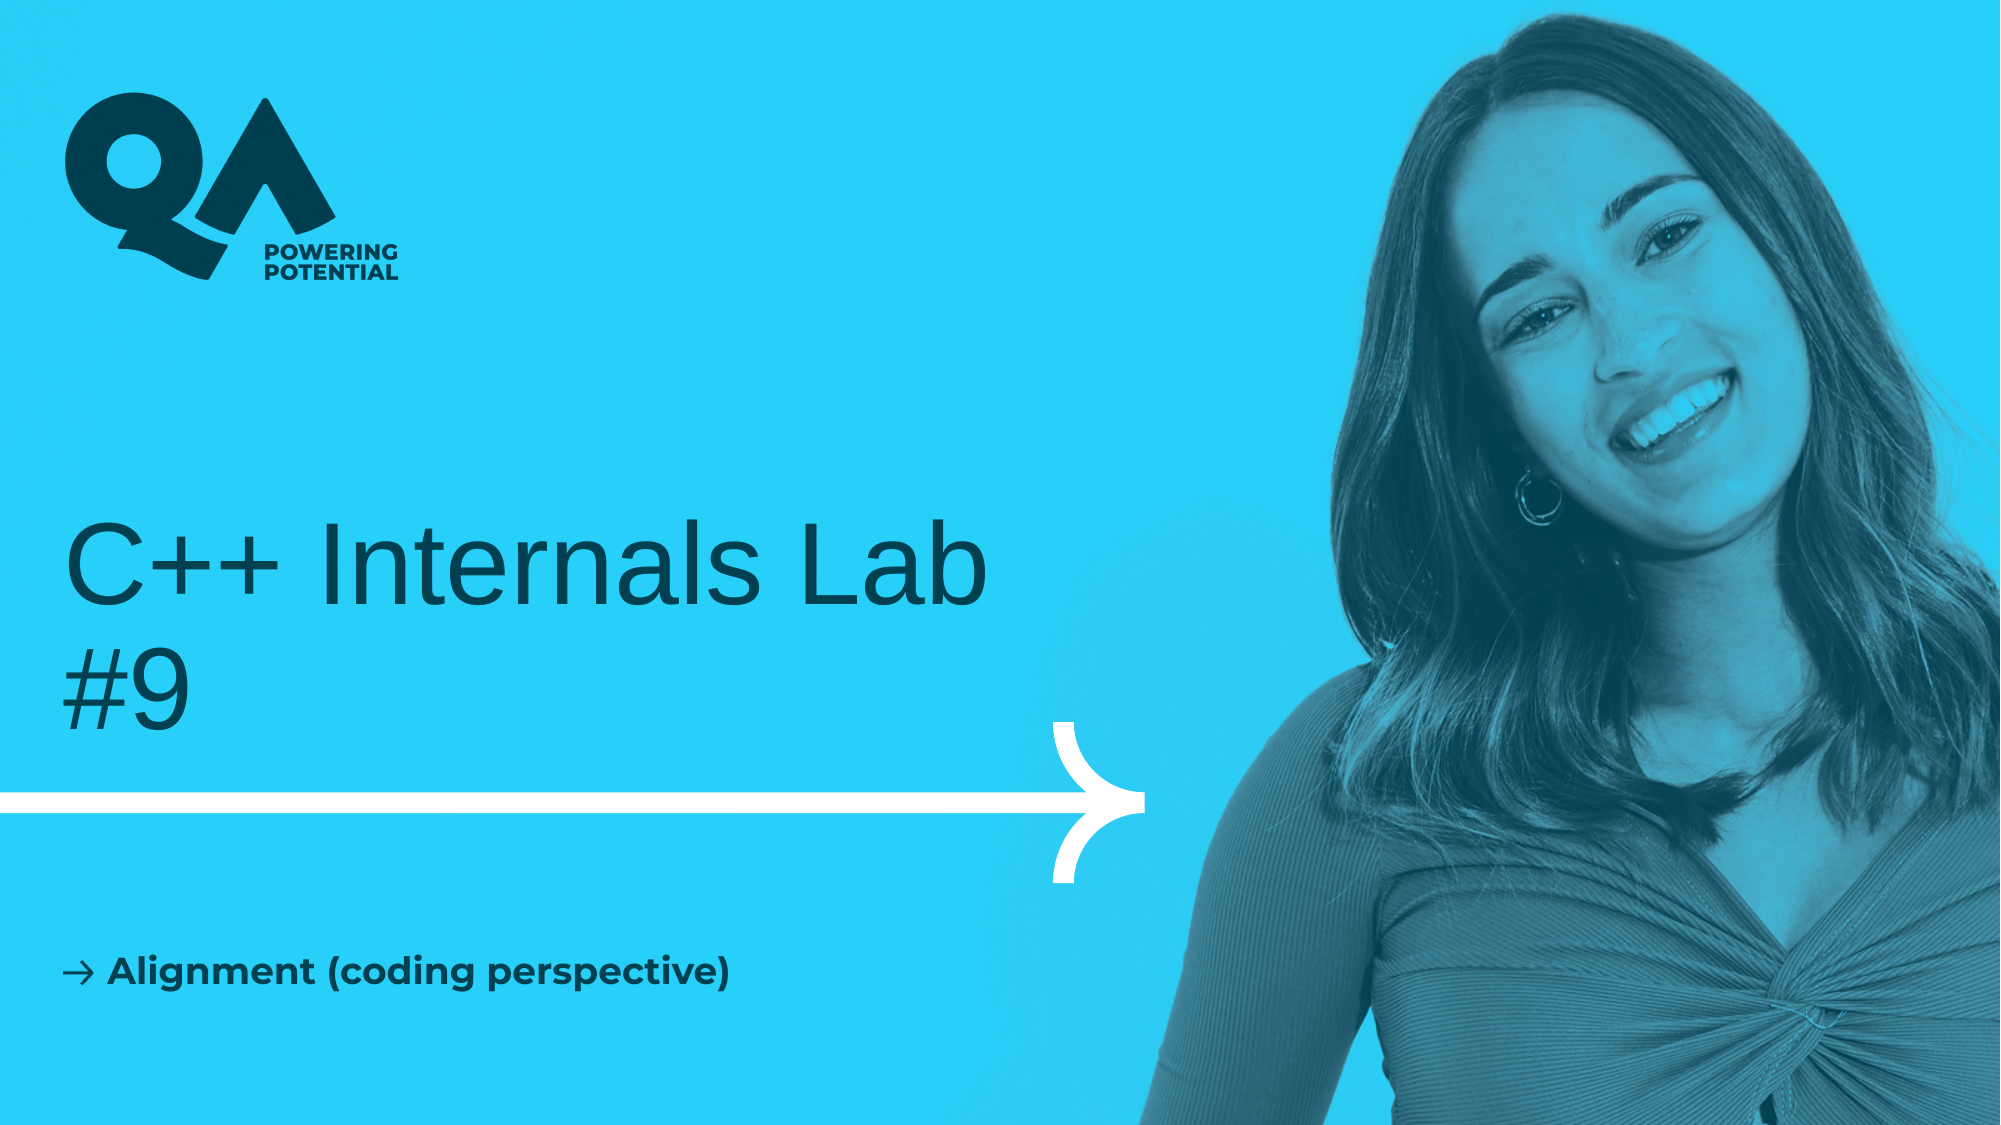

# C++ Internals Lab #9
Alignment (coding perspective)